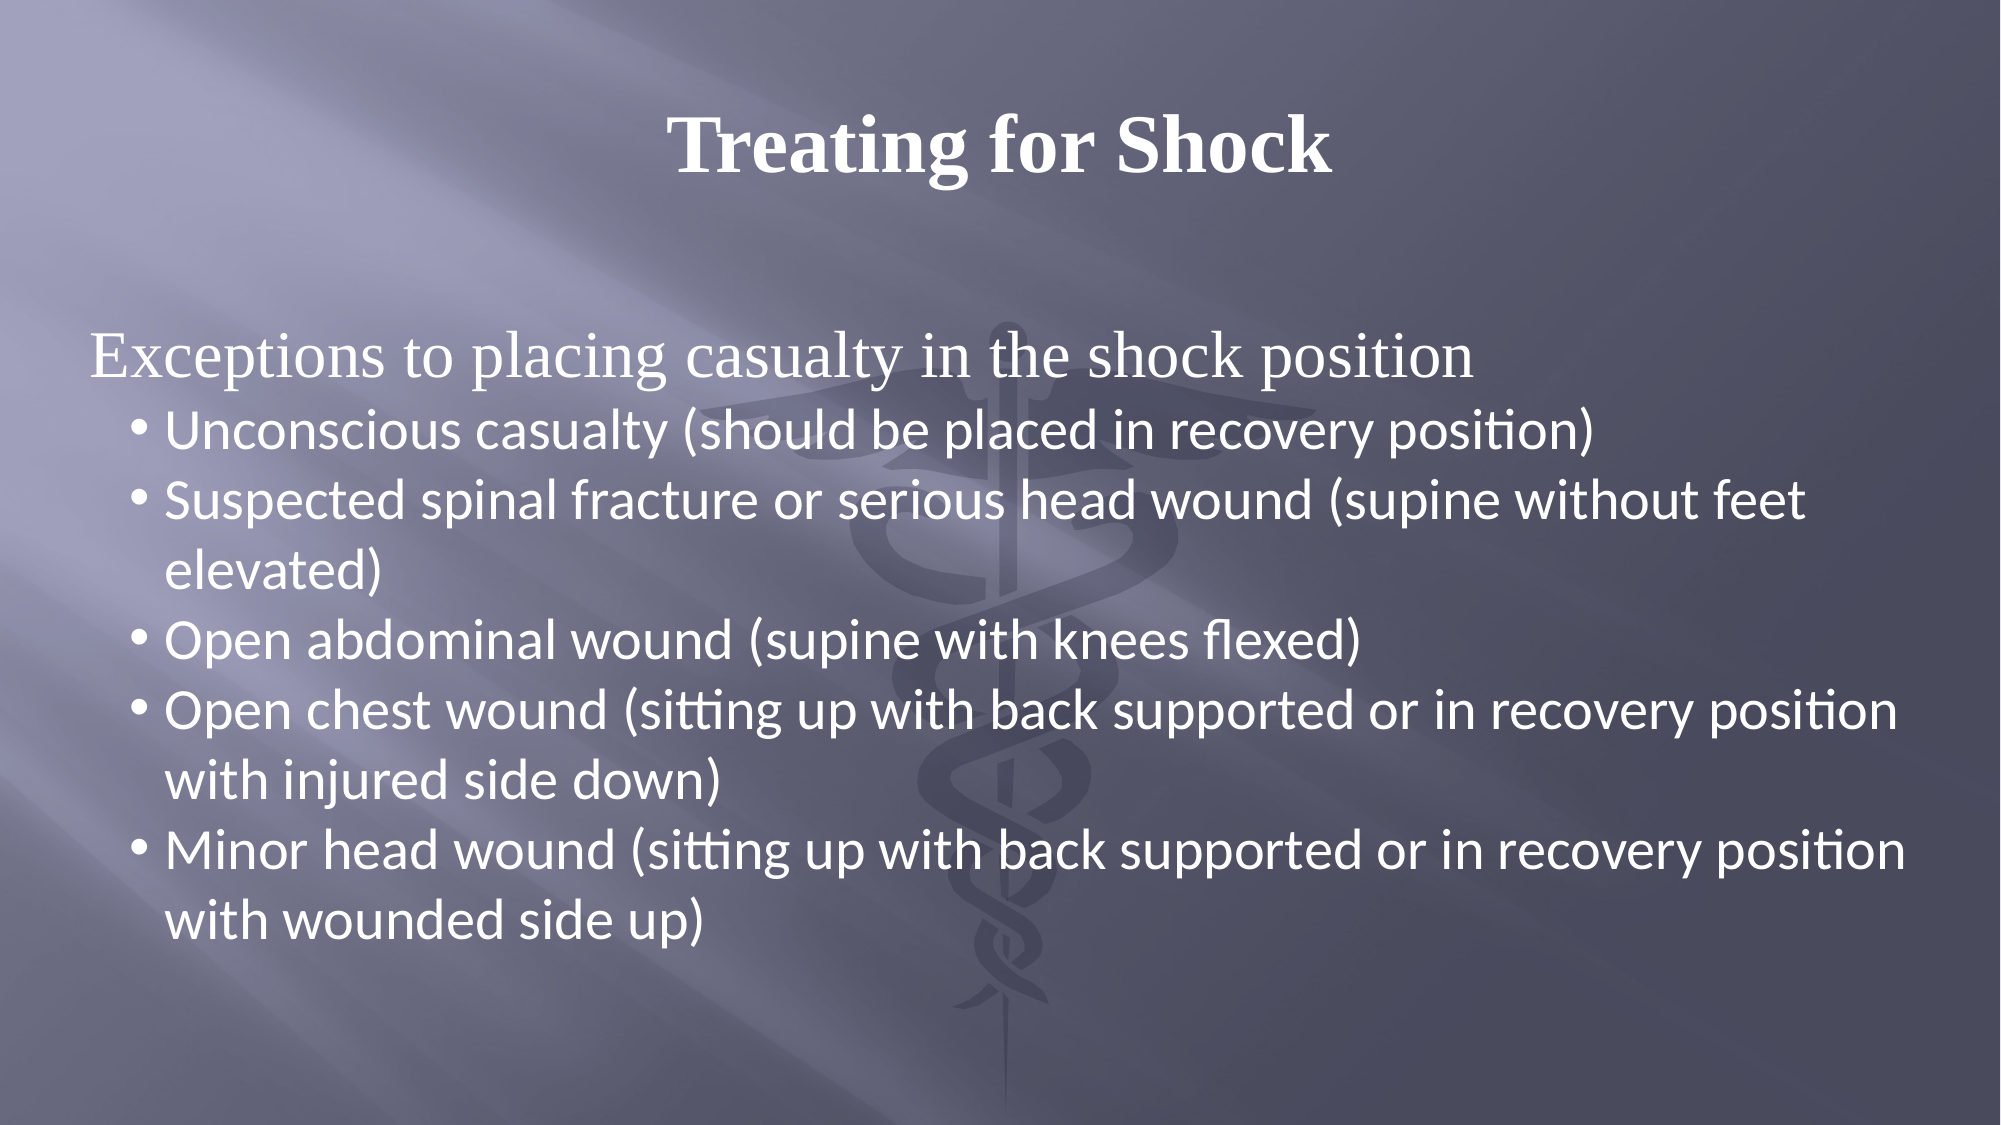

# Treating for Shock
Exceptions to placing casualty in the shock position
Unconscious casualty (should be placed in recovery position)
Suspected spinal fracture or serious head wound (supine without feet elevated)
Open abdominal wound (supine with knees flexed)
Open chest wound (sitting up with back supported or in recovery position with injured side down)
Minor head wound (sitting up with back supported or in recovery position with wounded side up)